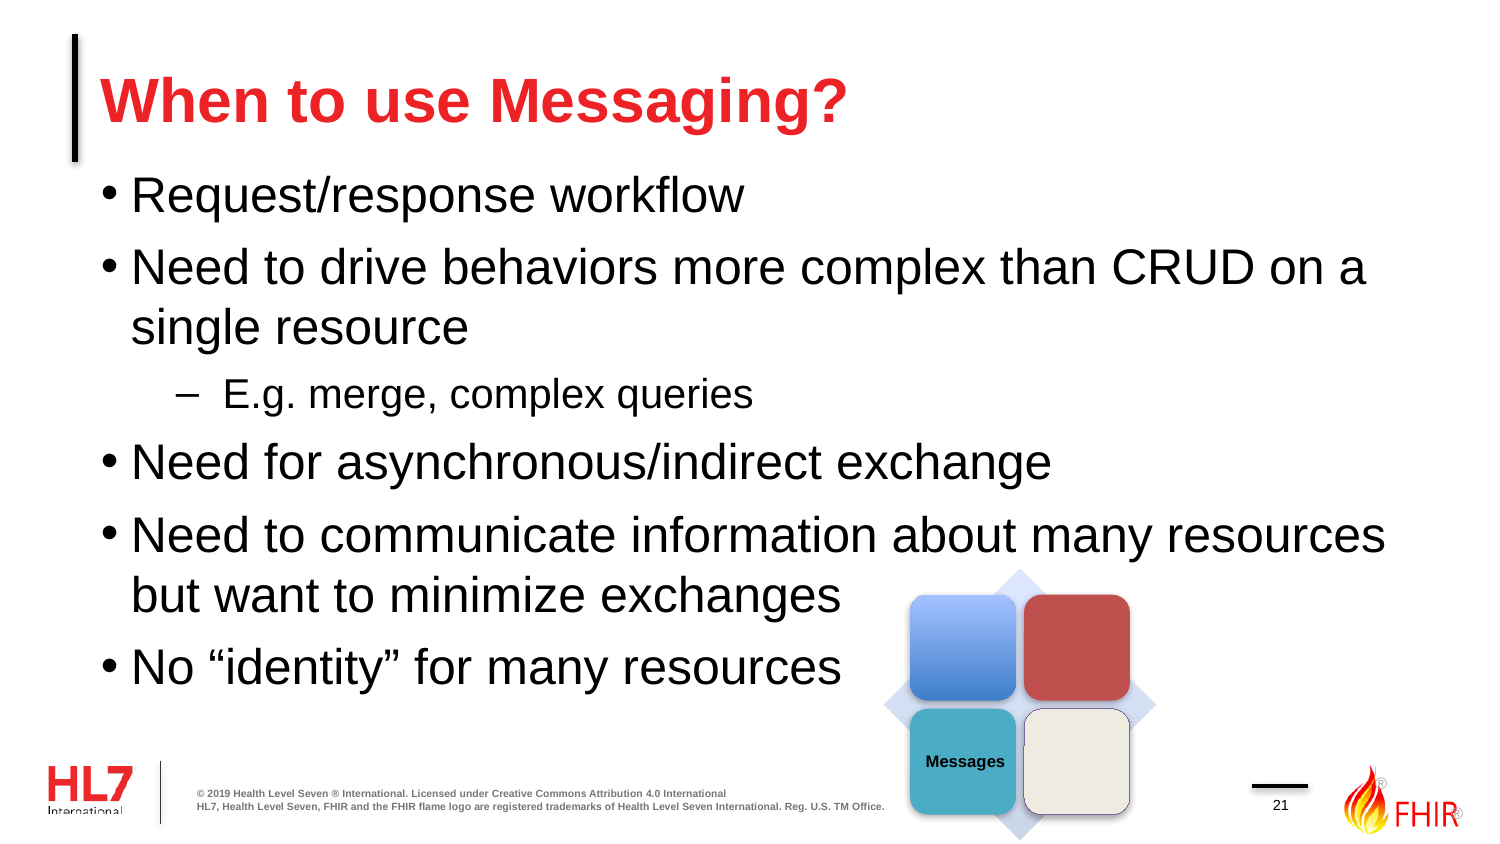

# When to use Messaging?
Request/response workflow
Need to drive behaviors more complex than CRUD on a single resource
E.g. merge, complex queries
Need for asynchronous/indirect exchange
Need to communicate information about many resources but want to minimize exchanges
No “identity” for many resources

Messages

© 2019 Health Level Seven ® International. Licensed under Creative Commons Attribution 4.0 International
HL7, Health Level Seven, FHIR and the FHIR flame logo are registered trademarks of Health Level Seven International. Reg. U.S. TM Office.
21